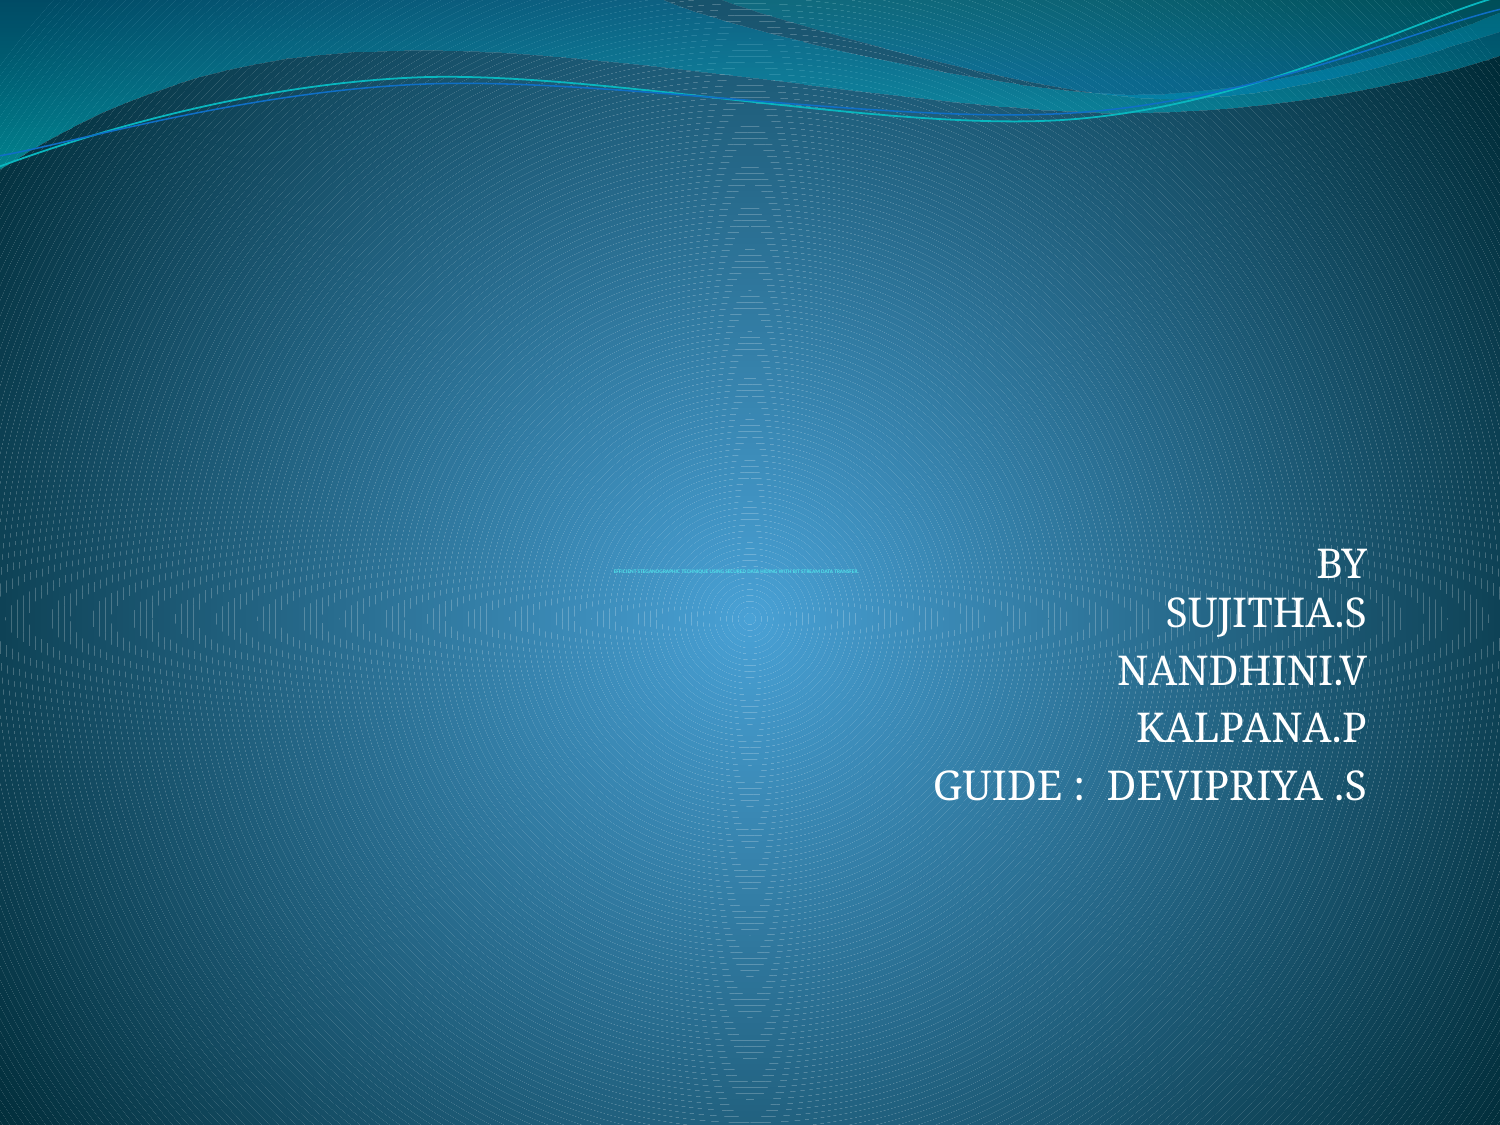

# EFFICIENT STEGANOGRAPHIC TECHNIQUE USING SECURED DATA HIDING WITH BIT STREAM DATA TRANSFER.
BY
SUJITHA.S
NANDHINI.V
KALPANA.P
GUIDE :  DEVIPRIYA .S